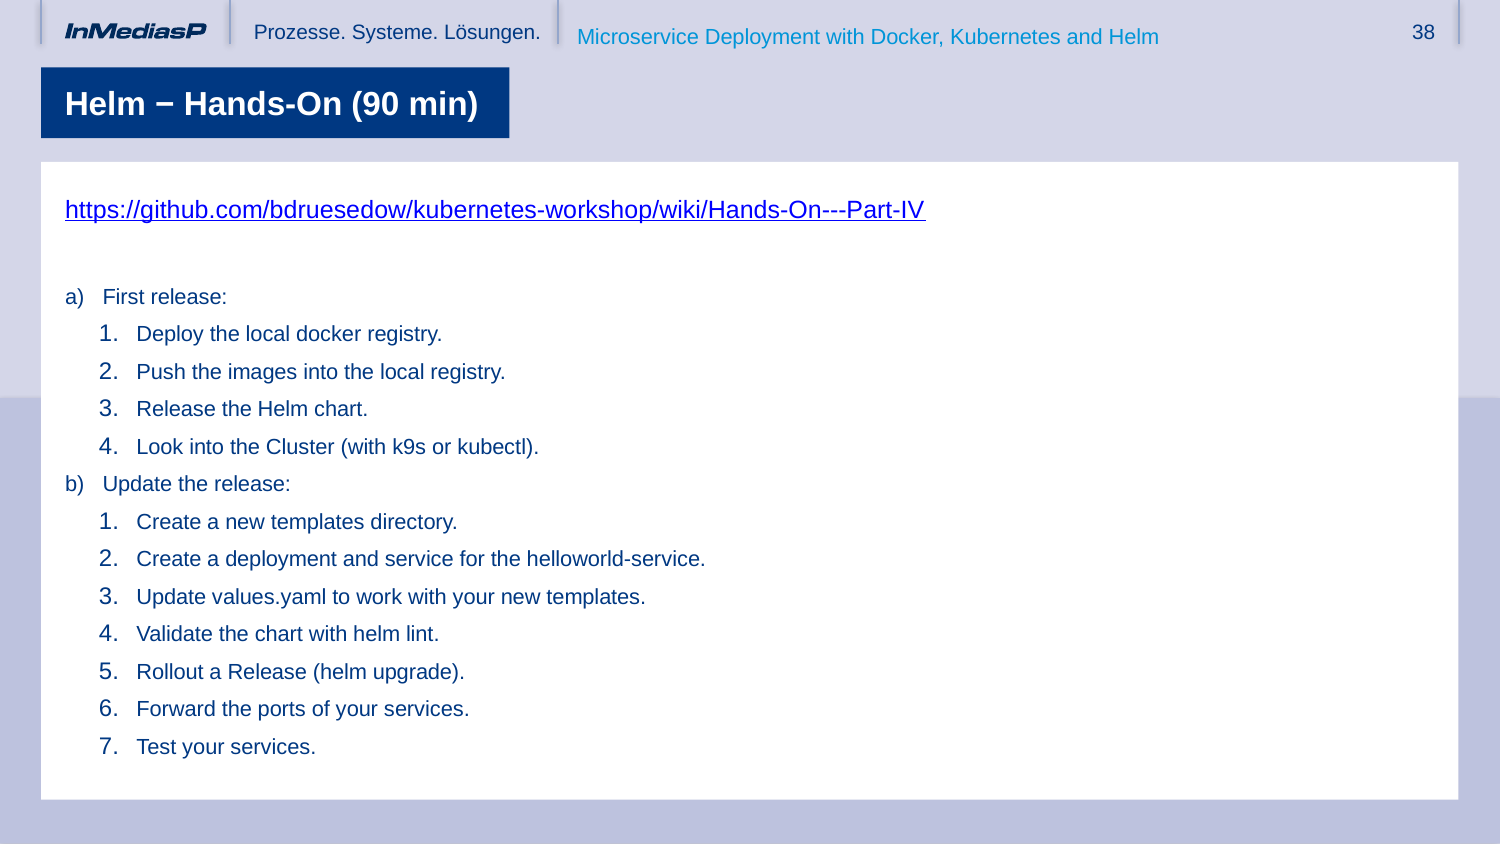

Microservice Deployment with Docker, Kubernetes and Helm
# Helm − Hands-On (90 min)
https://github.com/bdruesedow/kubernetes-workshop/wiki/Hands-On---Part-IV

First release:
Deploy the local docker registry.
Push the images into the local registry.
Release the Helm chart.
Look into the Cluster (with k9s or kubectl).
Update the release:
Create a new templates directory.
Create a deployment and service for the helloworld-service.
Update values.yaml to work with your new templates.
Validate the chart with helm lint.
Rollout a Release (helm upgrade).
Forward the ports of your services.
Test your services.